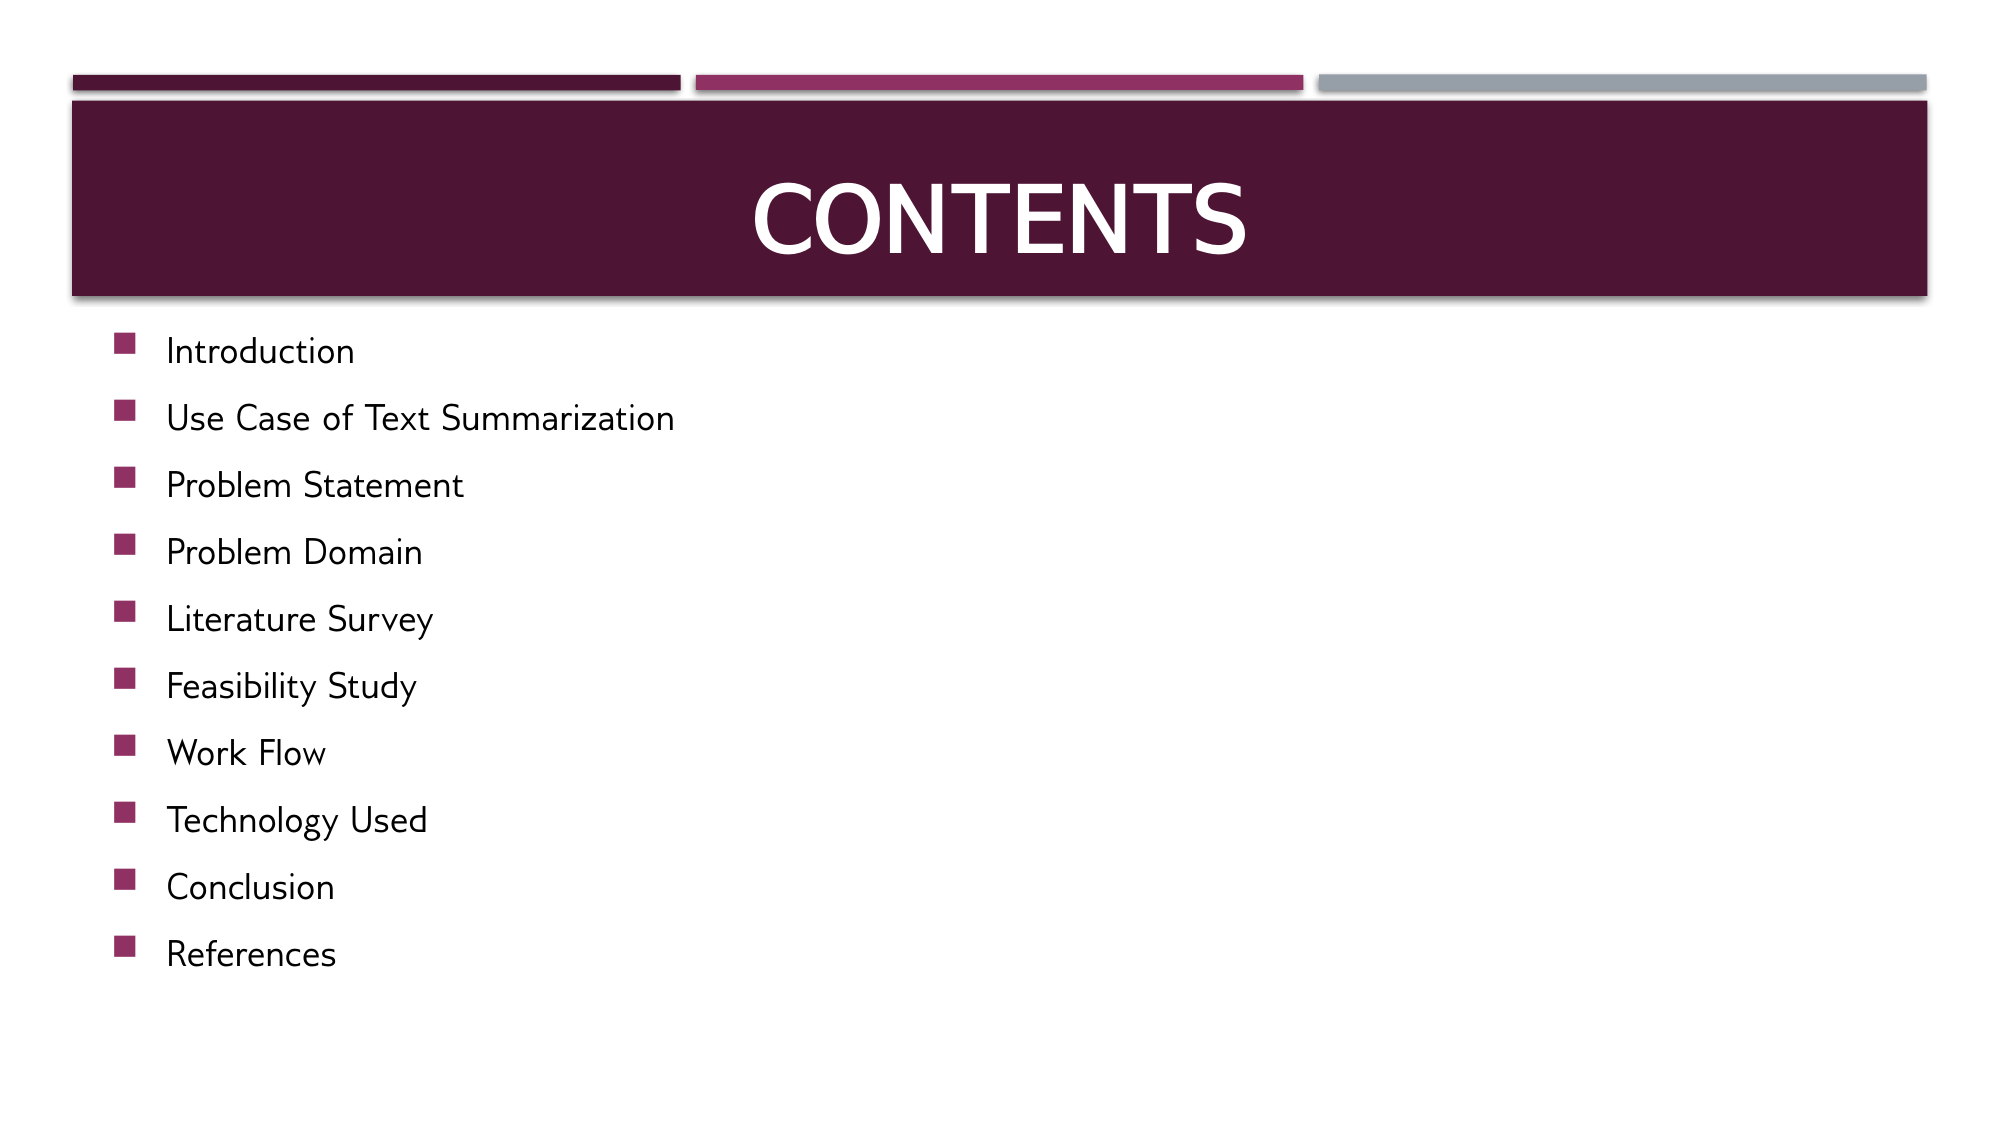

# CONTENTS

Introduction
Use Case of Text Summarization
Problem Statement
Problem Domain
Literature Survey
Feasibility Study
Work Flow
Technology Used
Conclusion
References